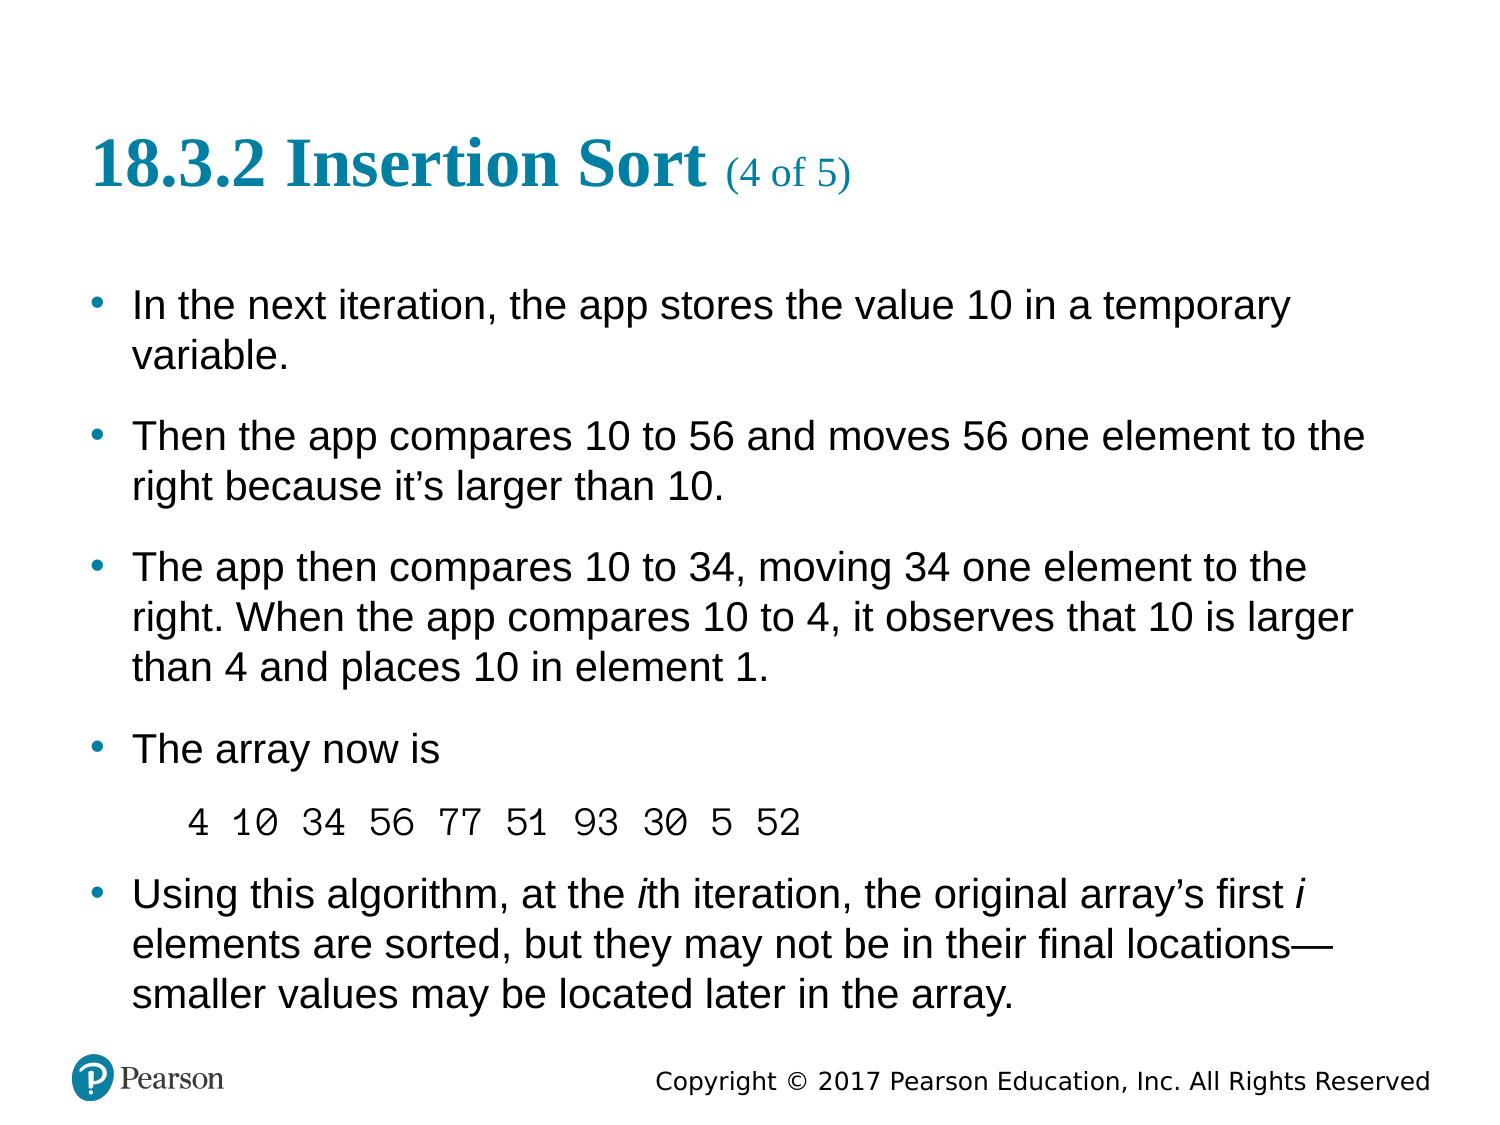

# 18.3.2 Insertion Sort (4 of 5)
In the next iteration, the app stores the value 10 in a temporary variable.
Then the app compares 10 to 56 and moves 56 one element to the right because it’s larger than 10.
The app then compares 10 to 34, moving 34 one element to the right. When the app compares 10 to 4, it observes that 10 is larger than 4 and places 10 in element 1.
The array now is
4 10 34 56 77 51 93 30 5 52
Using this algorithm, at the ith iteration, the original array’s first i elements are sorted, but they may not be in their final locations—smaller values may be located later in the array.